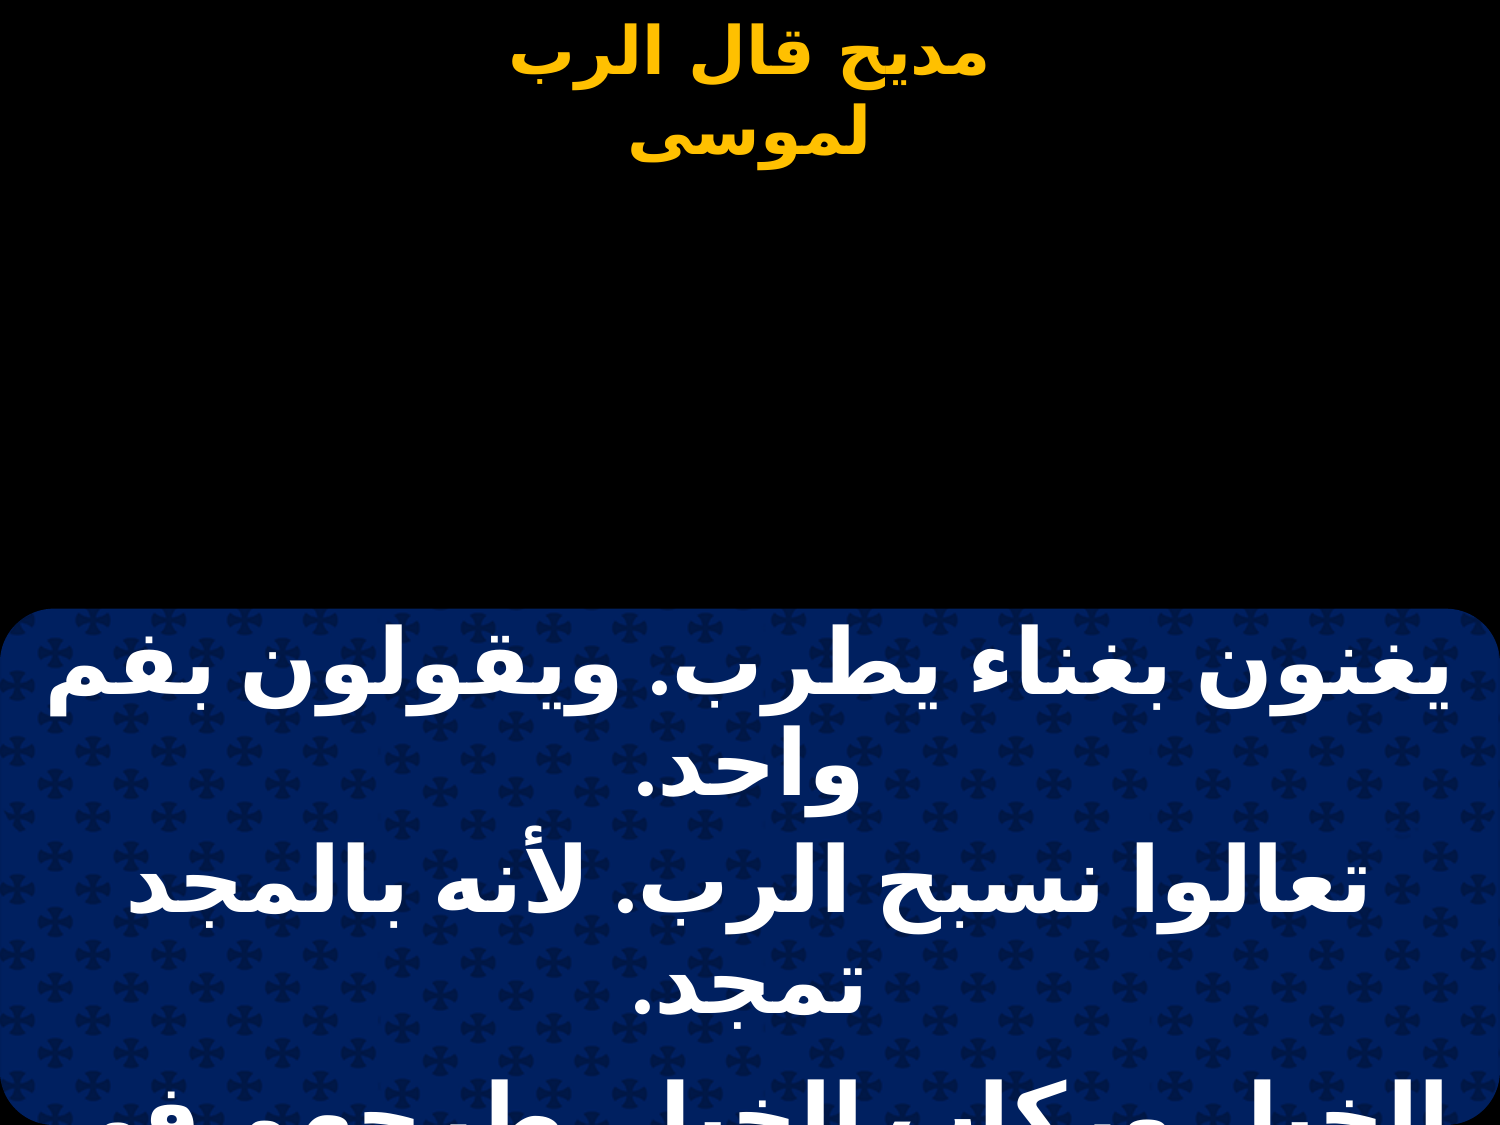

#
| يغنون بغناء يطرب. ويقولون بفم واحد. |
| --- |
| تعالوا نسبح الرب. لأنه بالمجد تمجد. |
|  |
| الخيل وركاب الخيل. طرحهم في البحر الأحمر. |
| يافرحة اسرائيل. بخلاصه من الأشرار. |